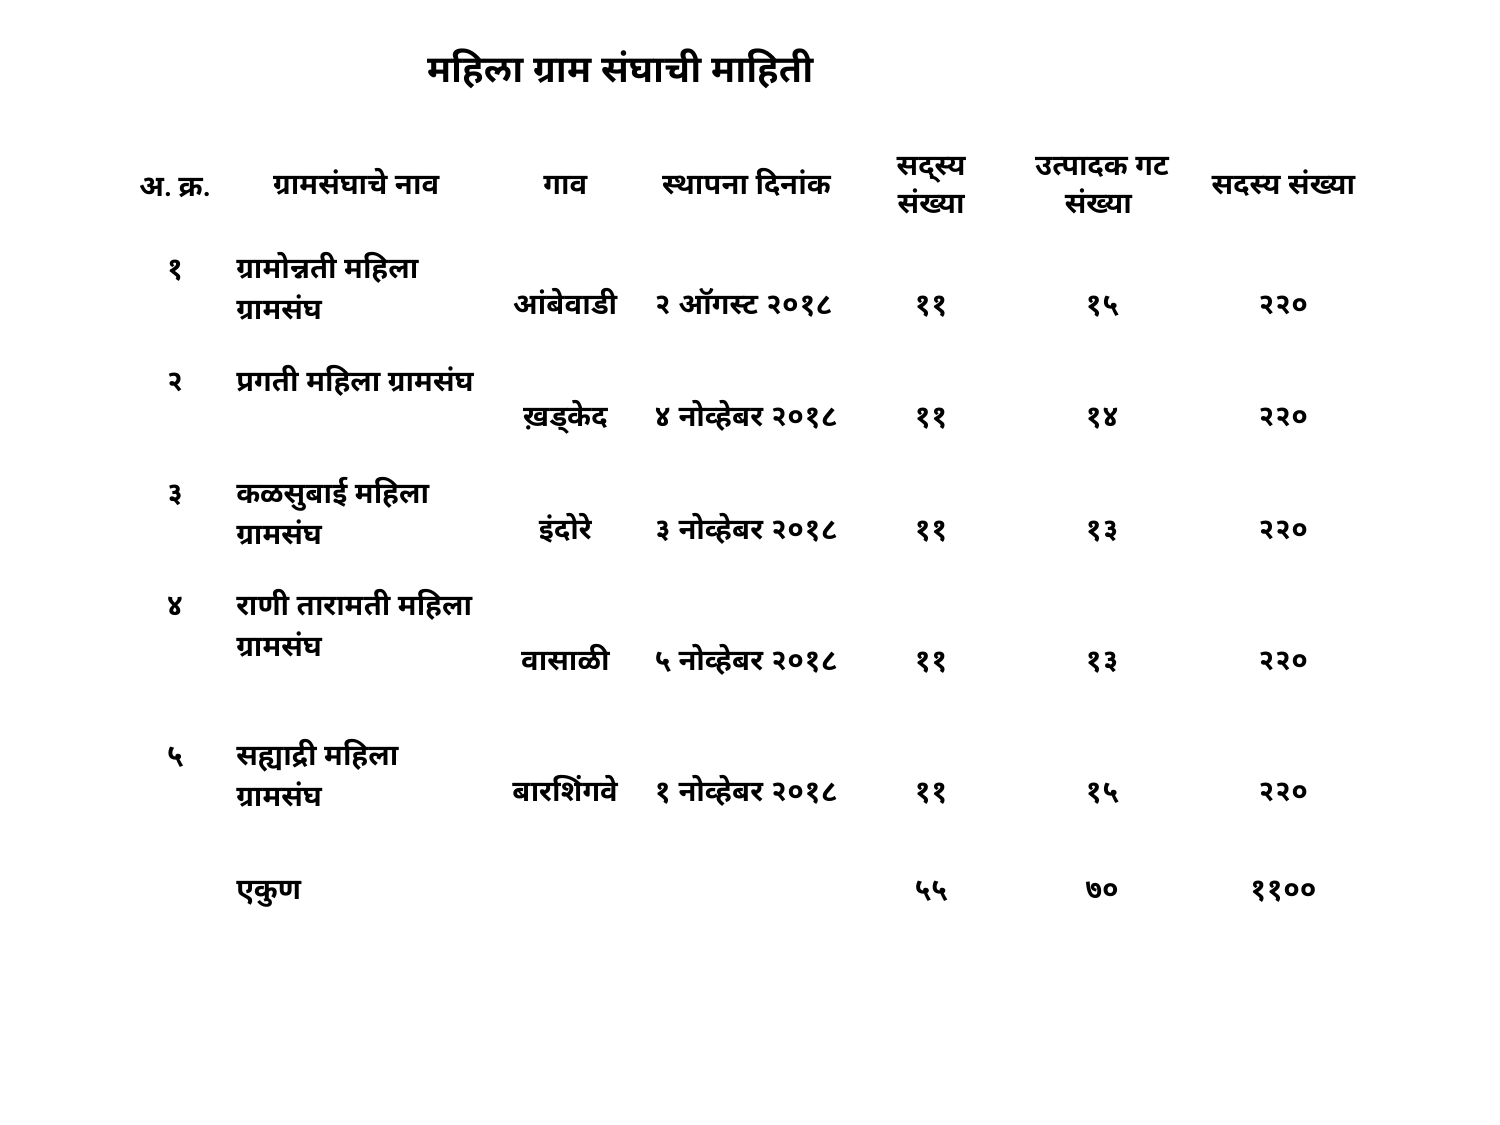

महिला ग्राम संघाची माहिती
| अ. क्र. | ग्रामसंघाचे नाव | गाव | स्थापना दिनांक | सद्स्य संख्या | उत्पादक गट संख्या | सदस्य संख्या |
| --- | --- | --- | --- | --- | --- | --- |
| १ | ग्रामोन्नती महिला ग्रामसंघ | आंबेवाडी | २ ऑगस्ट २०१८ | ११ | १५ | २२० |
| २ | प्रगती महिला ग्रामसंघ | ख़ड्केद | ४ नोव्हेबर २०१८ | ११ | १४ | २२० |
| ३ | कळसुबाई महिला ग्रामसंघ | इंदोरे | ३ नोव्हेबर २०१८ | ११ | १३ | २२० |
| ४ | राणी तारामती महिला ग्रामसंघ | वासाळी | ५ नोव्हेबर २०१८ | ११ | १३ | २२० |
| ५ | सह्याद्री महिला ग्रामसंघ | बारशिंगवे | १ नोव्हेबर २०१८ | ११ | १५ | २२० |
|  | एकुण |  |  | ५५ | ७० | ११०० |